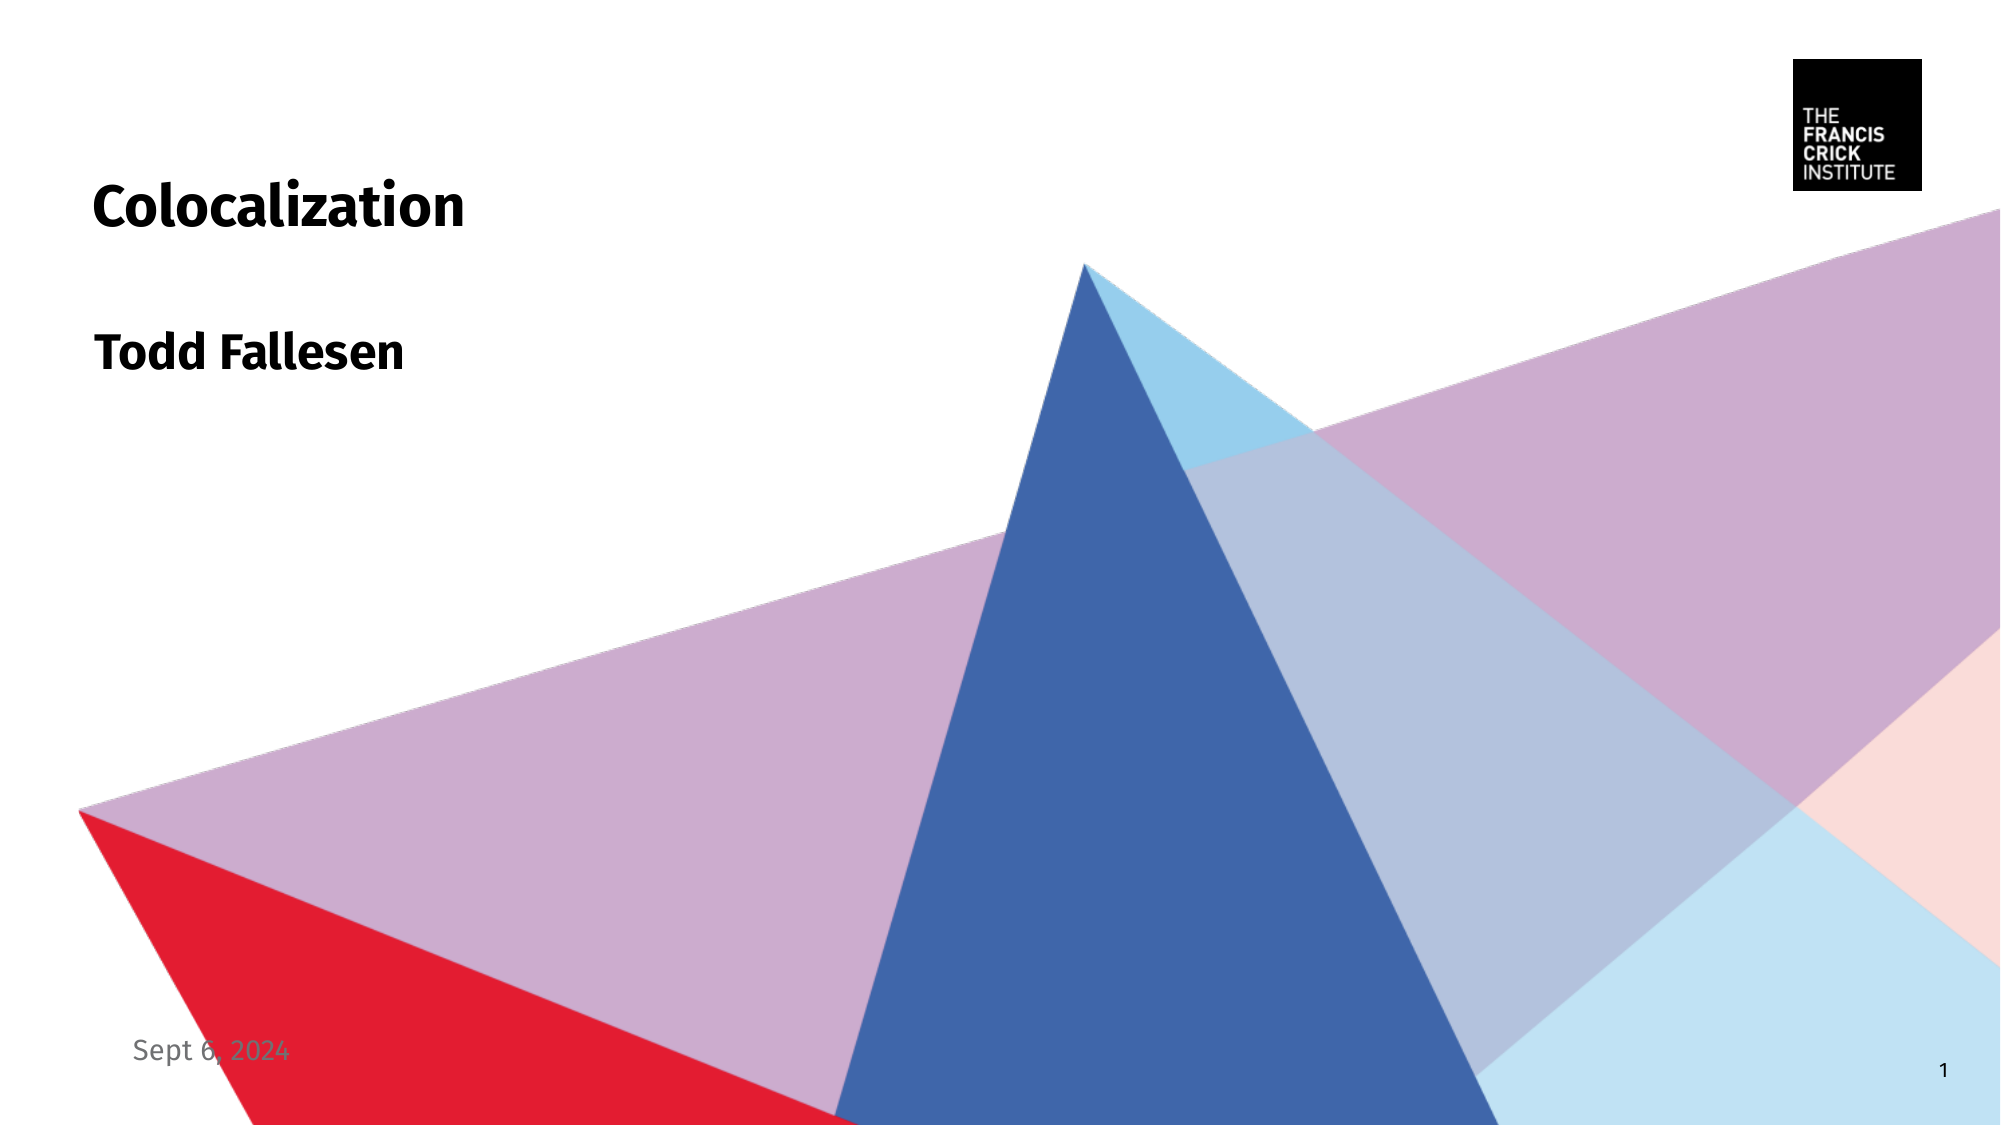

# Colocalization
Todd Fallesen

Sept 6, 2024
1